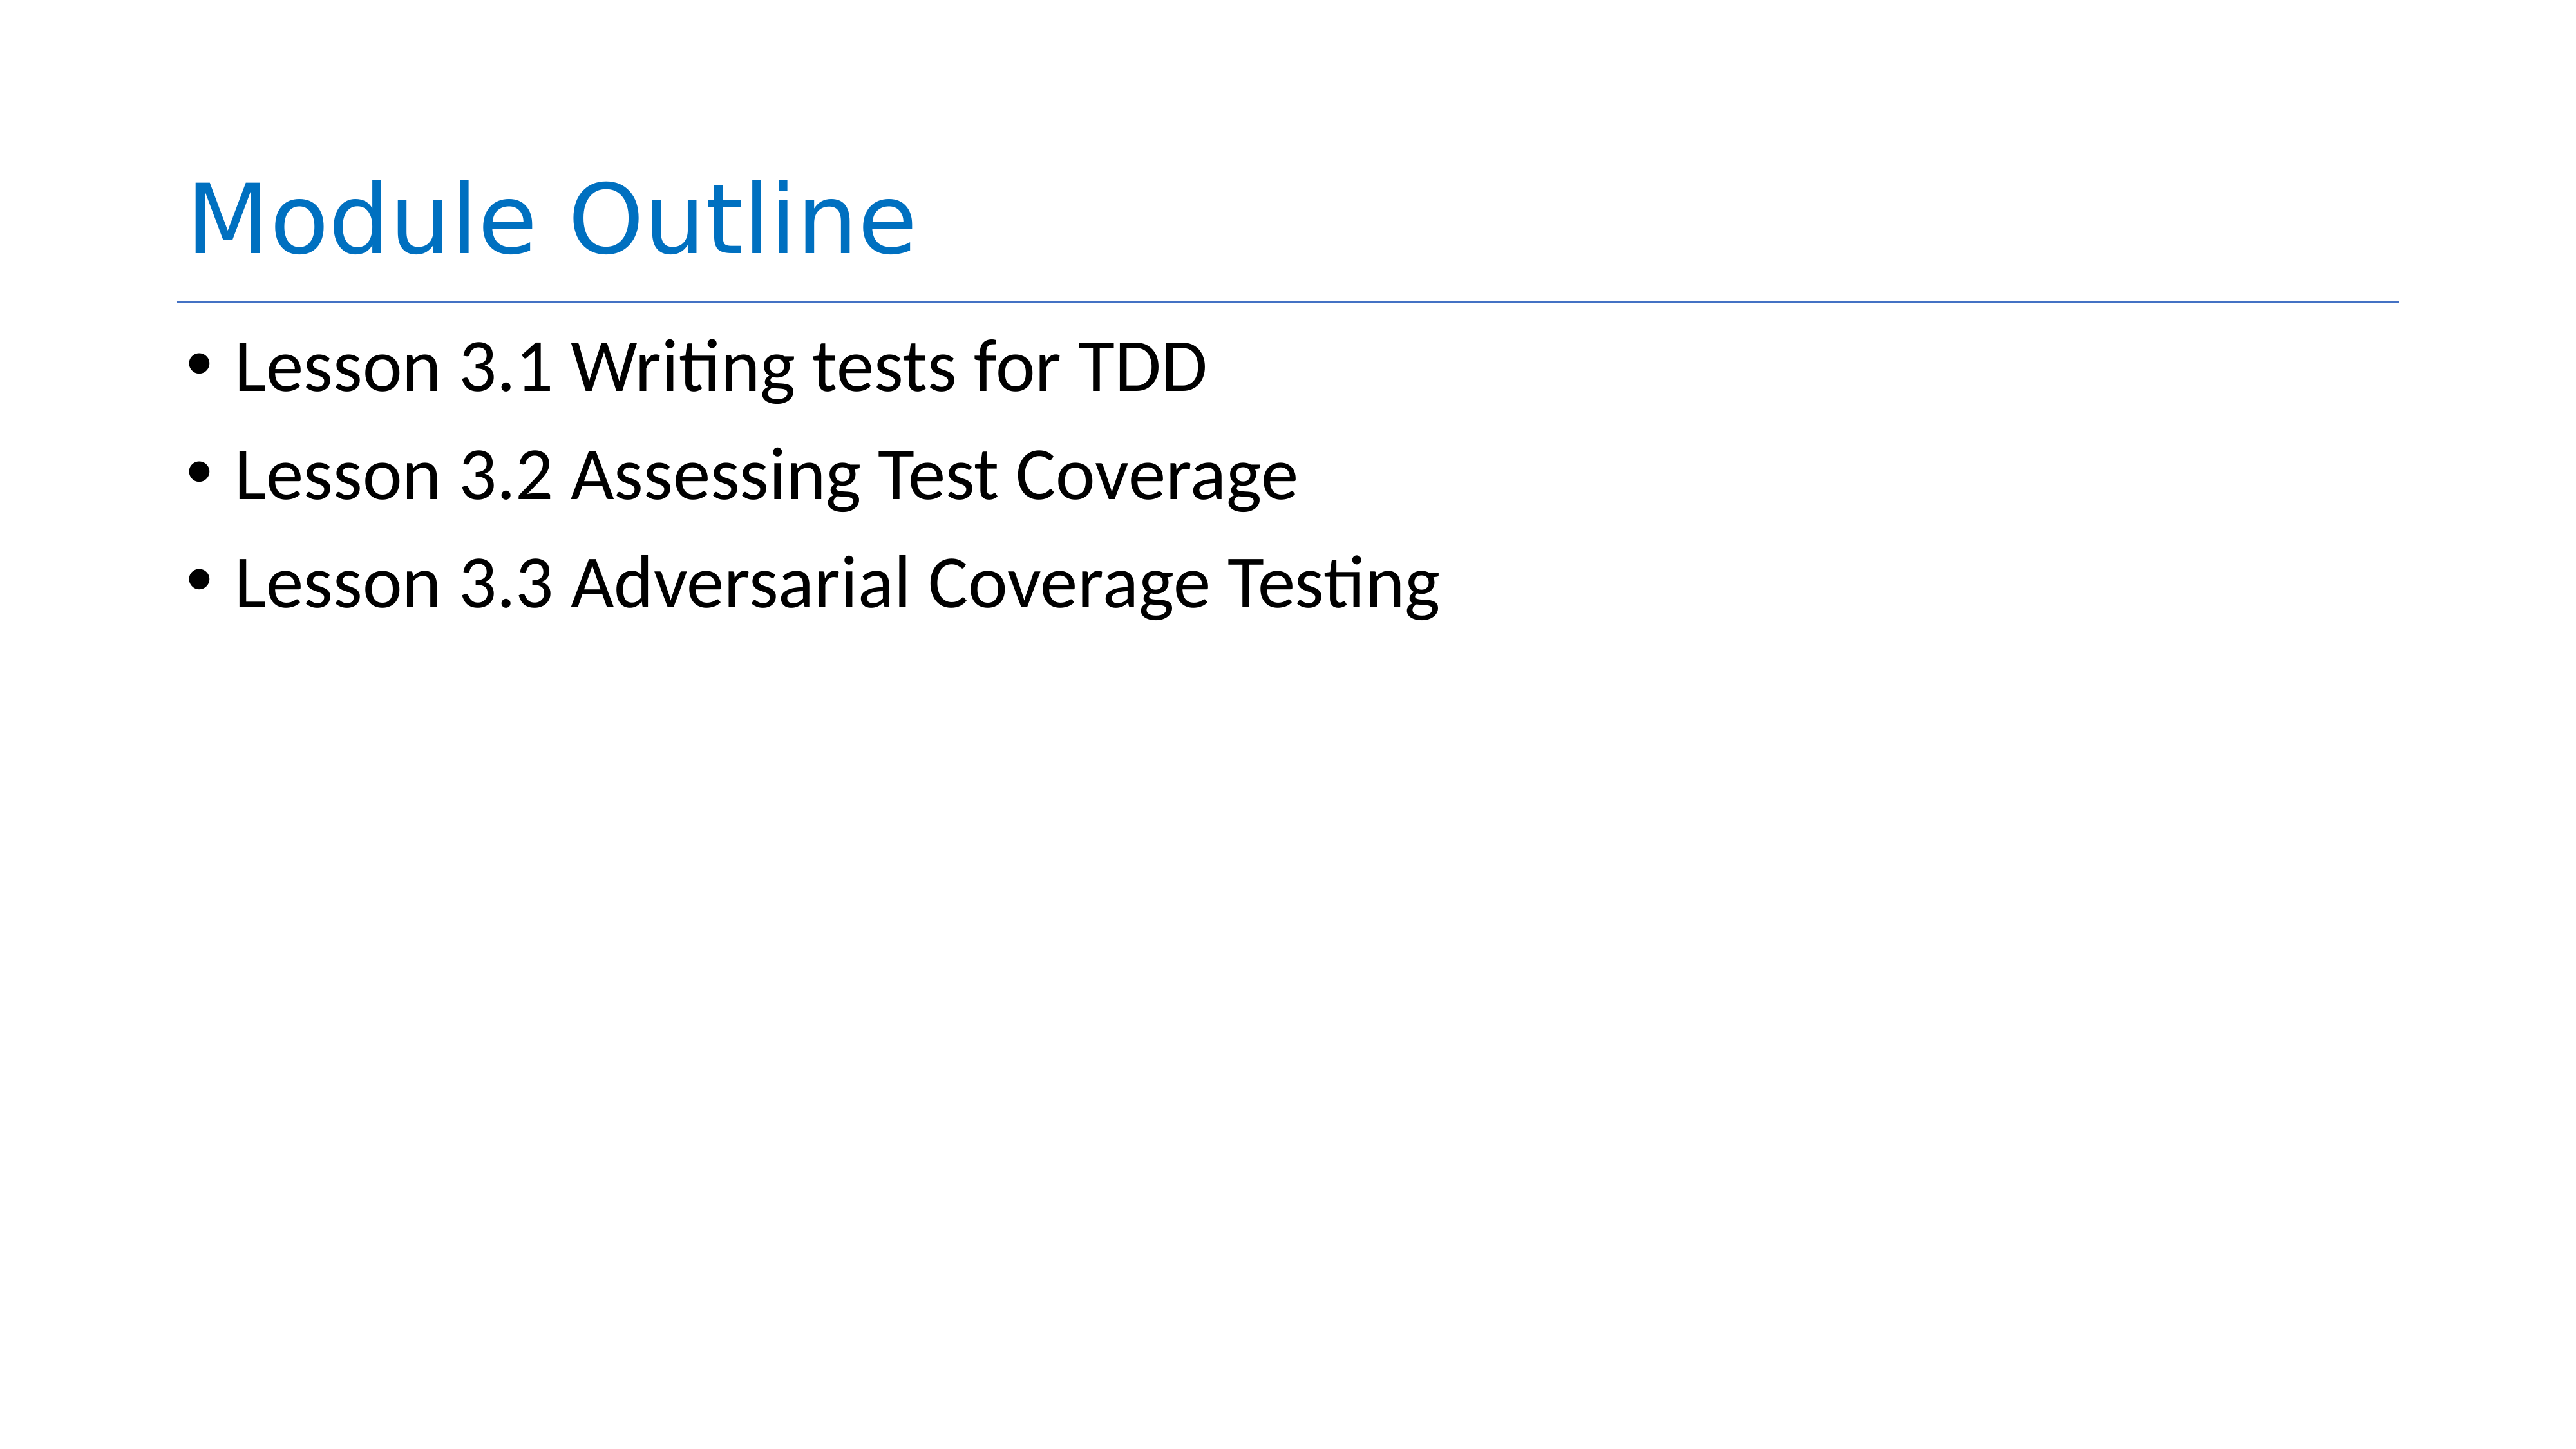

# Module Outline
Lesson 3.1 Writing tests for TDD
Lesson 3.2 Assessing Test Coverage
Lesson 3.3 Adversarial Coverage Testing